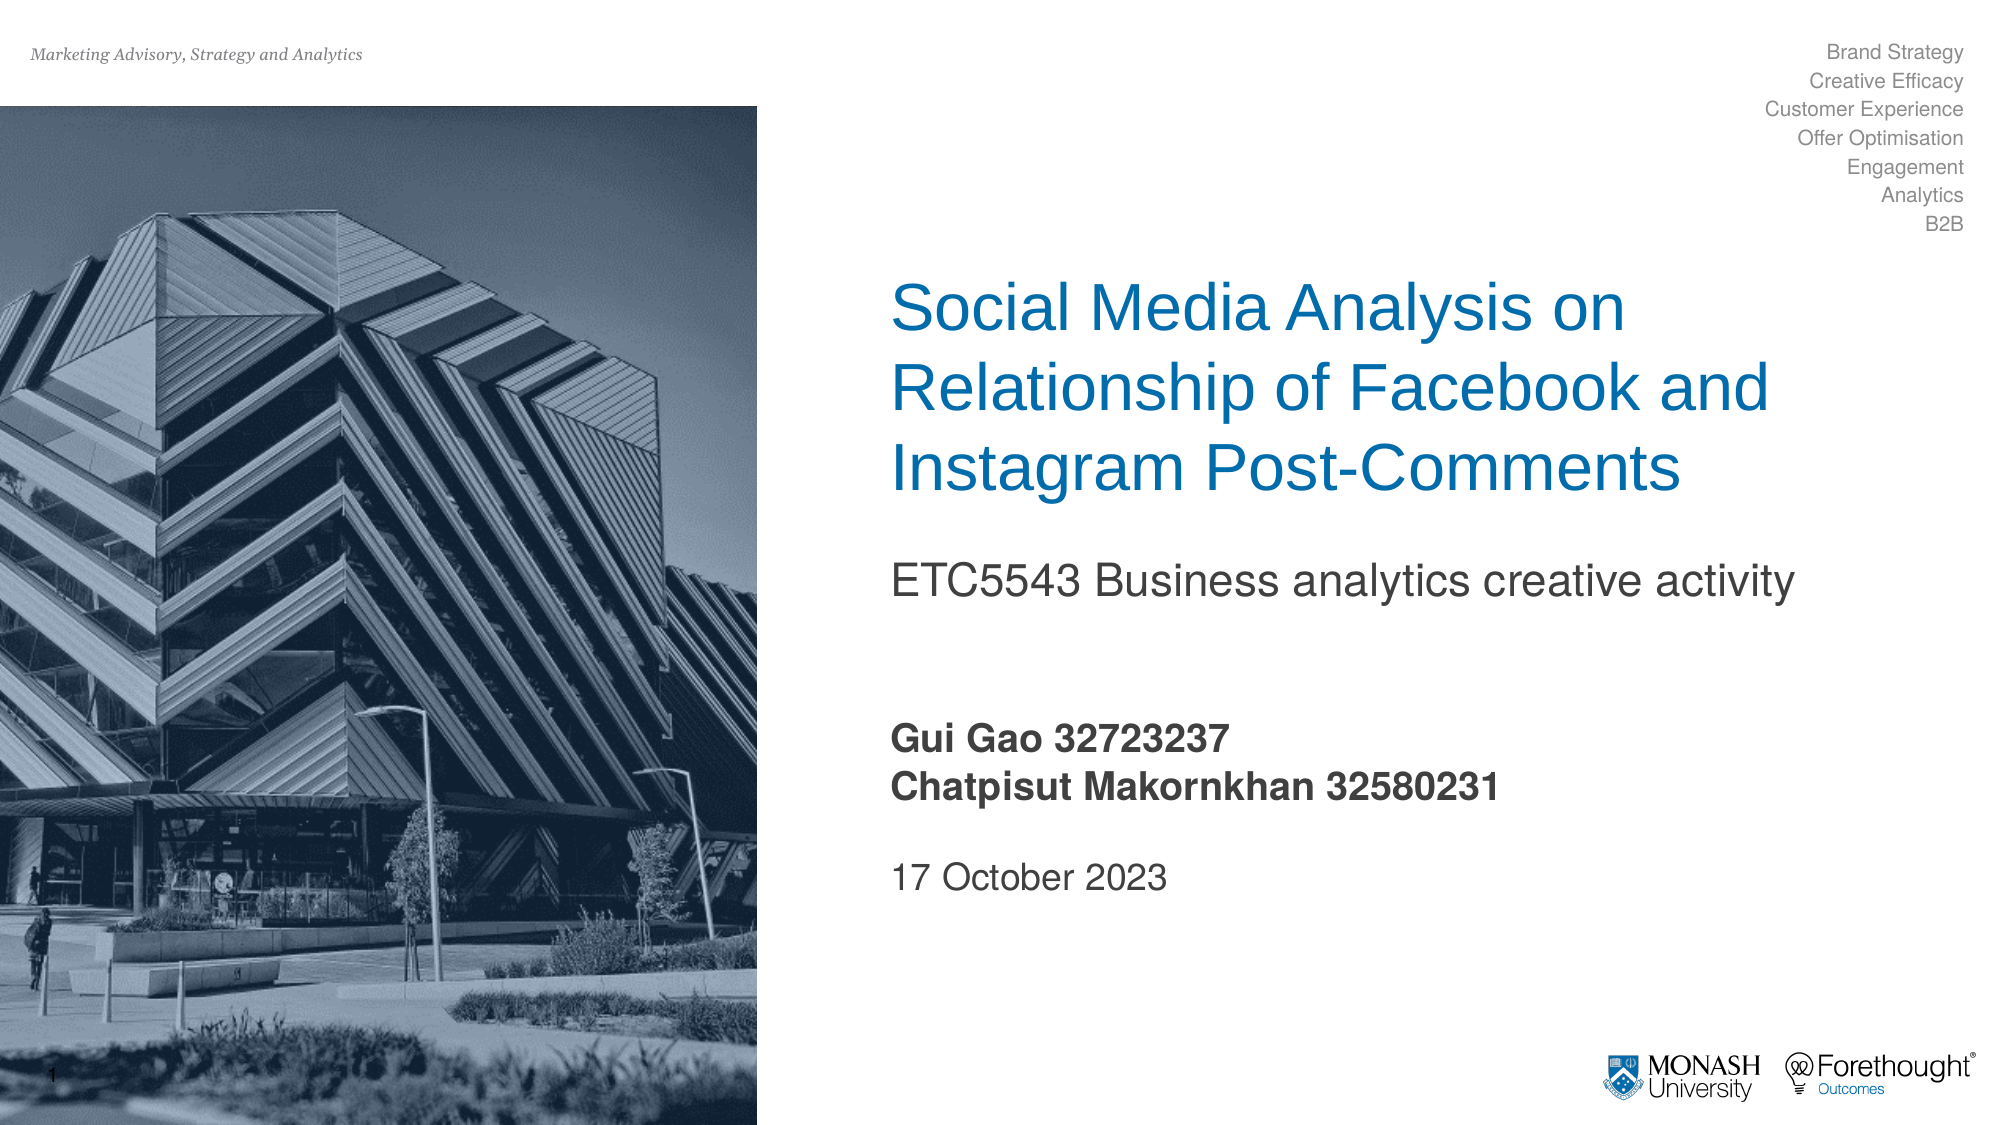

# Social Media Analysis on Relationship of Facebook and Instagram Post-Comments
ETC5543 Business analytics creative activity

Gui Gao 32723237
Chatpisut Makornkhan 32580231

17 October 2023